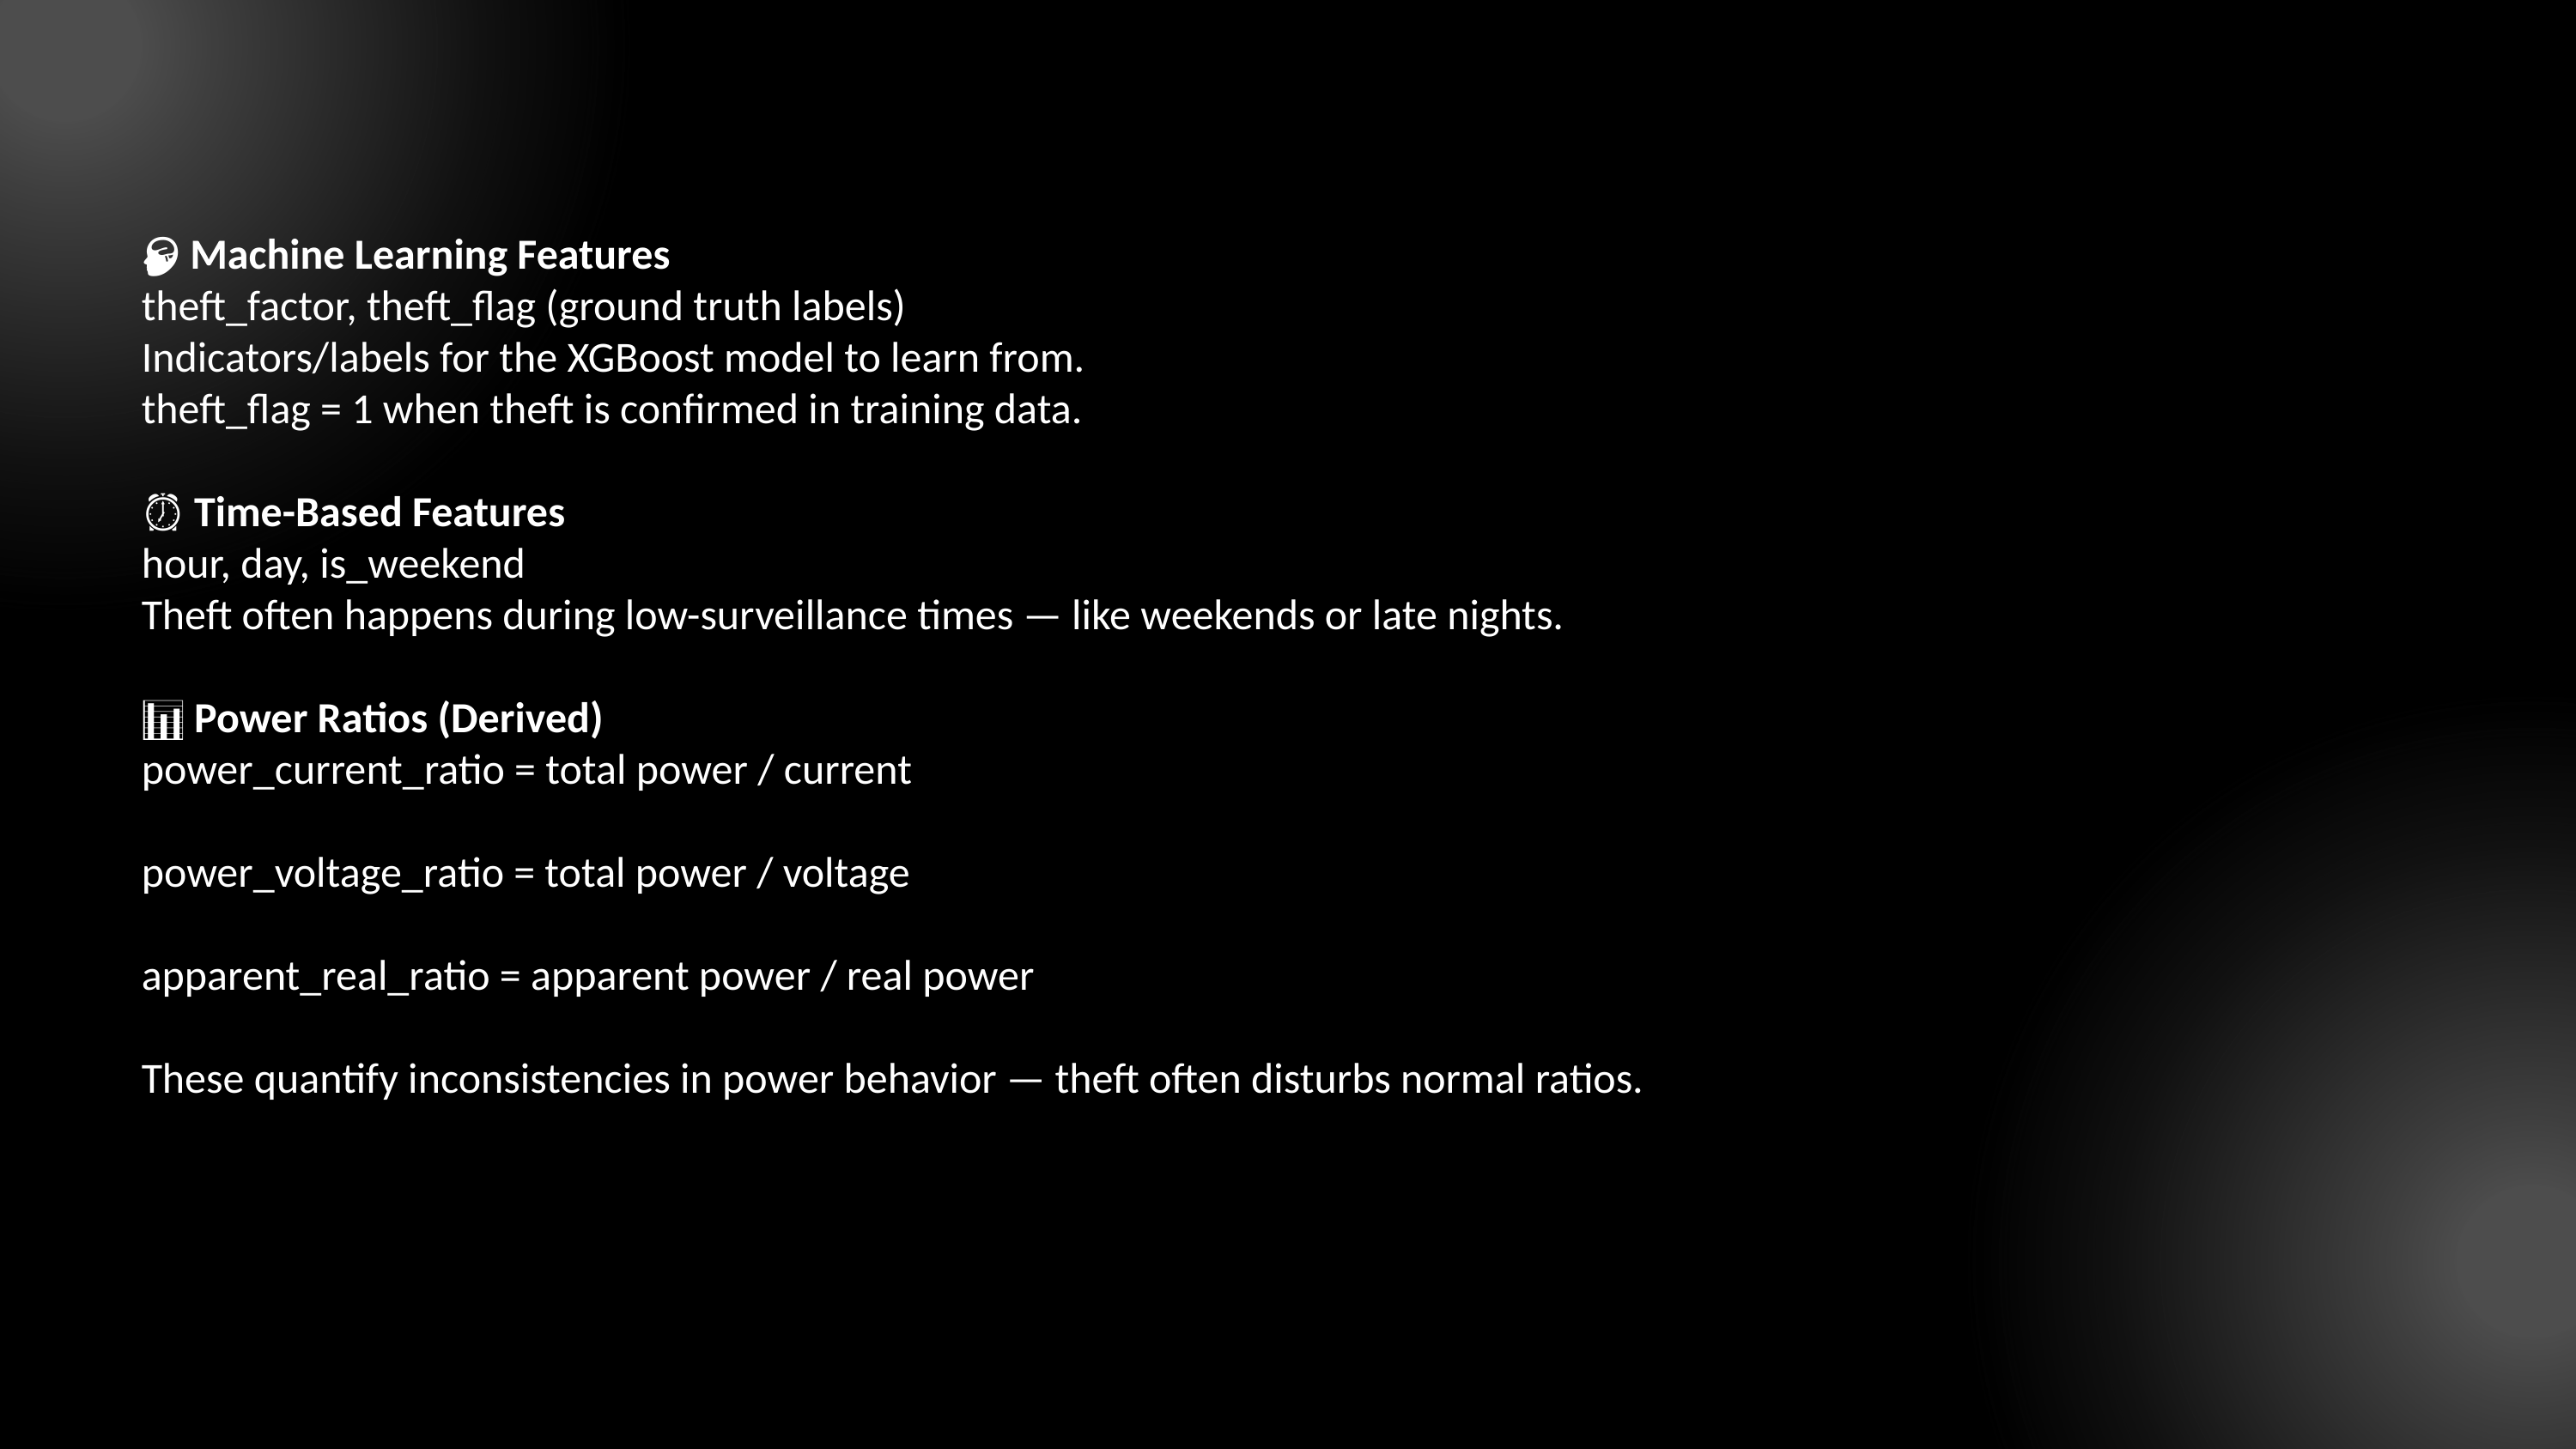

🧠 Machine Learning Features
theft_factor, theft_flag (ground truth labels)
Indicators/labels for the XGBoost model to learn from.
theft_flag = 1 when theft is confirmed in training data.

⏰ Time-Based Features
hour, day, is_weekend
Theft often happens during low-surveillance times — like weekends or late nights.

📊 Power Ratios (Derived)
power_current_ratio = total power / current

power_voltage_ratio = total power / voltage

apparent_real_ratio = apparent power / real power

These quantify inconsistencies in power behavior — theft often disturbs normal ratios.